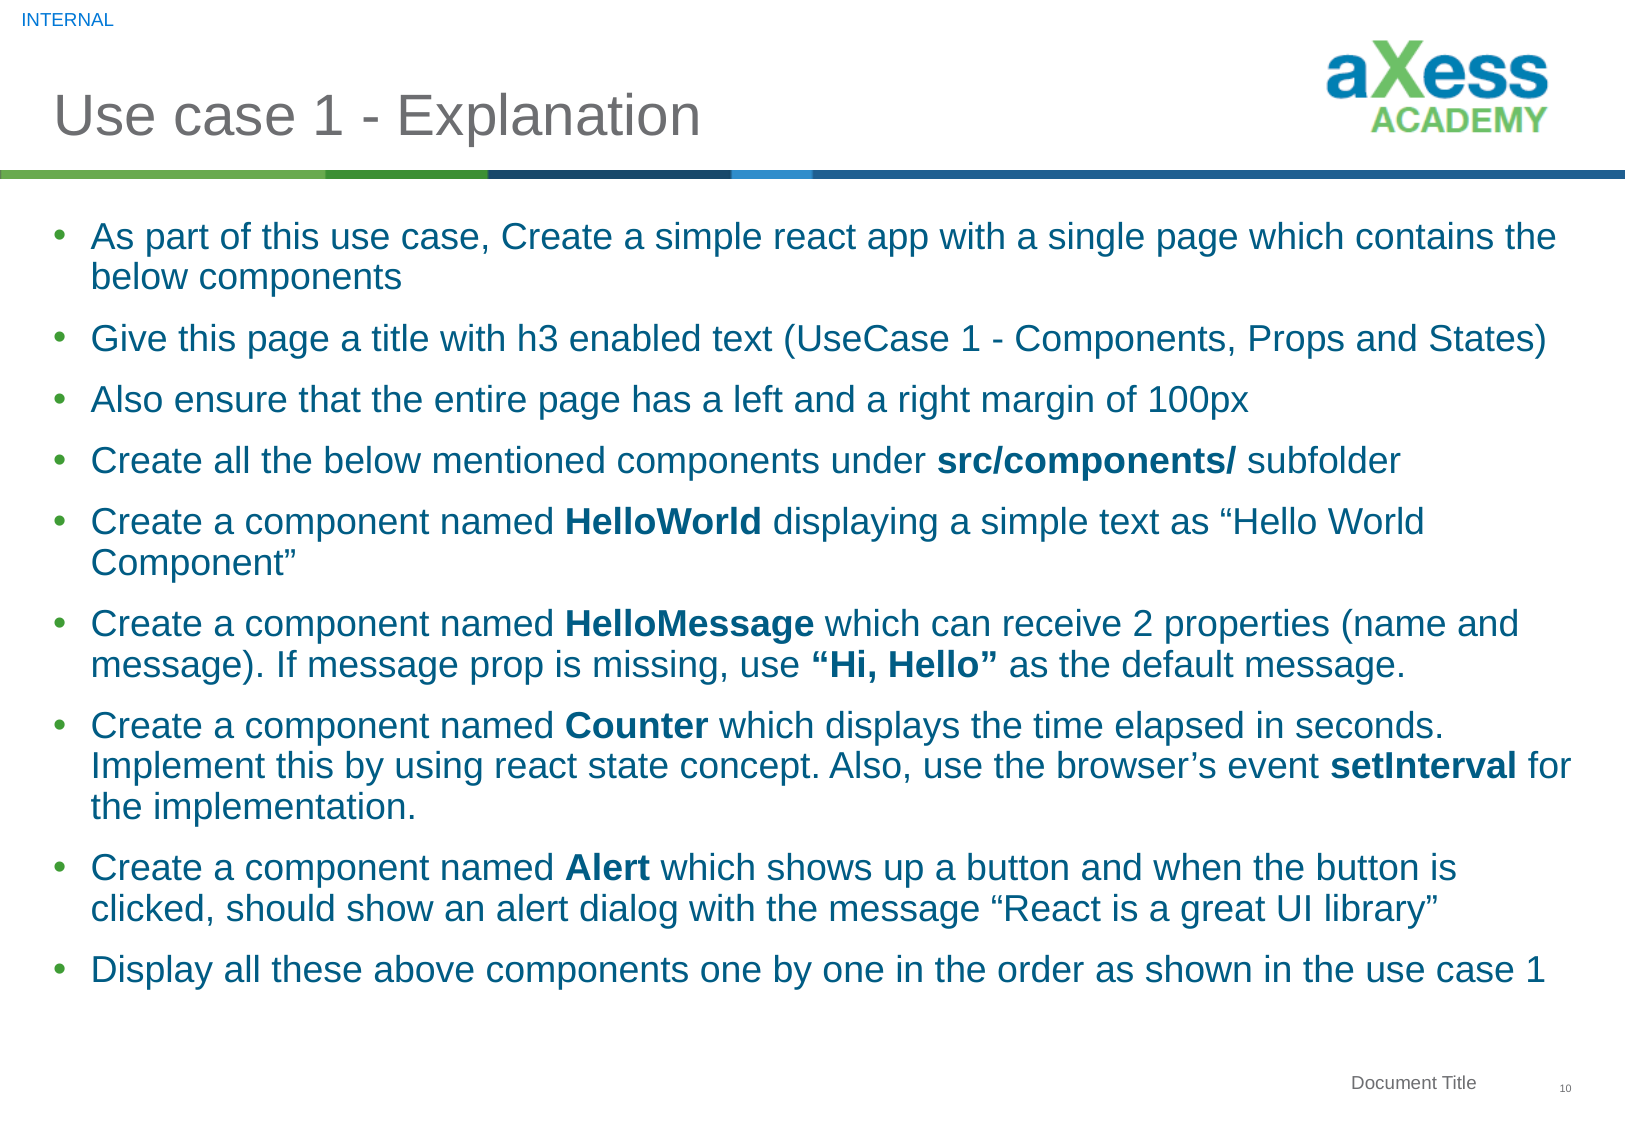

# Use case 1 - Explanation
As part of this use case, Create a simple react app with a single page which contains the below components
Give this page a title with h3 enabled text (UseCase 1 - Components, Props and States)
Also ensure that the entire page has a left and a right margin of 100px
Create all the below mentioned components under src/components/ subfolder
Create a component named HelloWorld displaying a simple text as “Hello World Component”
Create a component named HelloMessage which can receive 2 properties (name and message). If message prop is missing, use “Hi, Hello” as the default message.
Create a component named Counter which displays the time elapsed in seconds. Implement this by using react state concept. Also, use the browser’s event setInterval for the implementation.
Create a component named Alert which shows up a button and when the button is clicked, should show an alert dialog with the message “React is a great UI library”
Display all these above components one by one in the order as shown in the use case 1